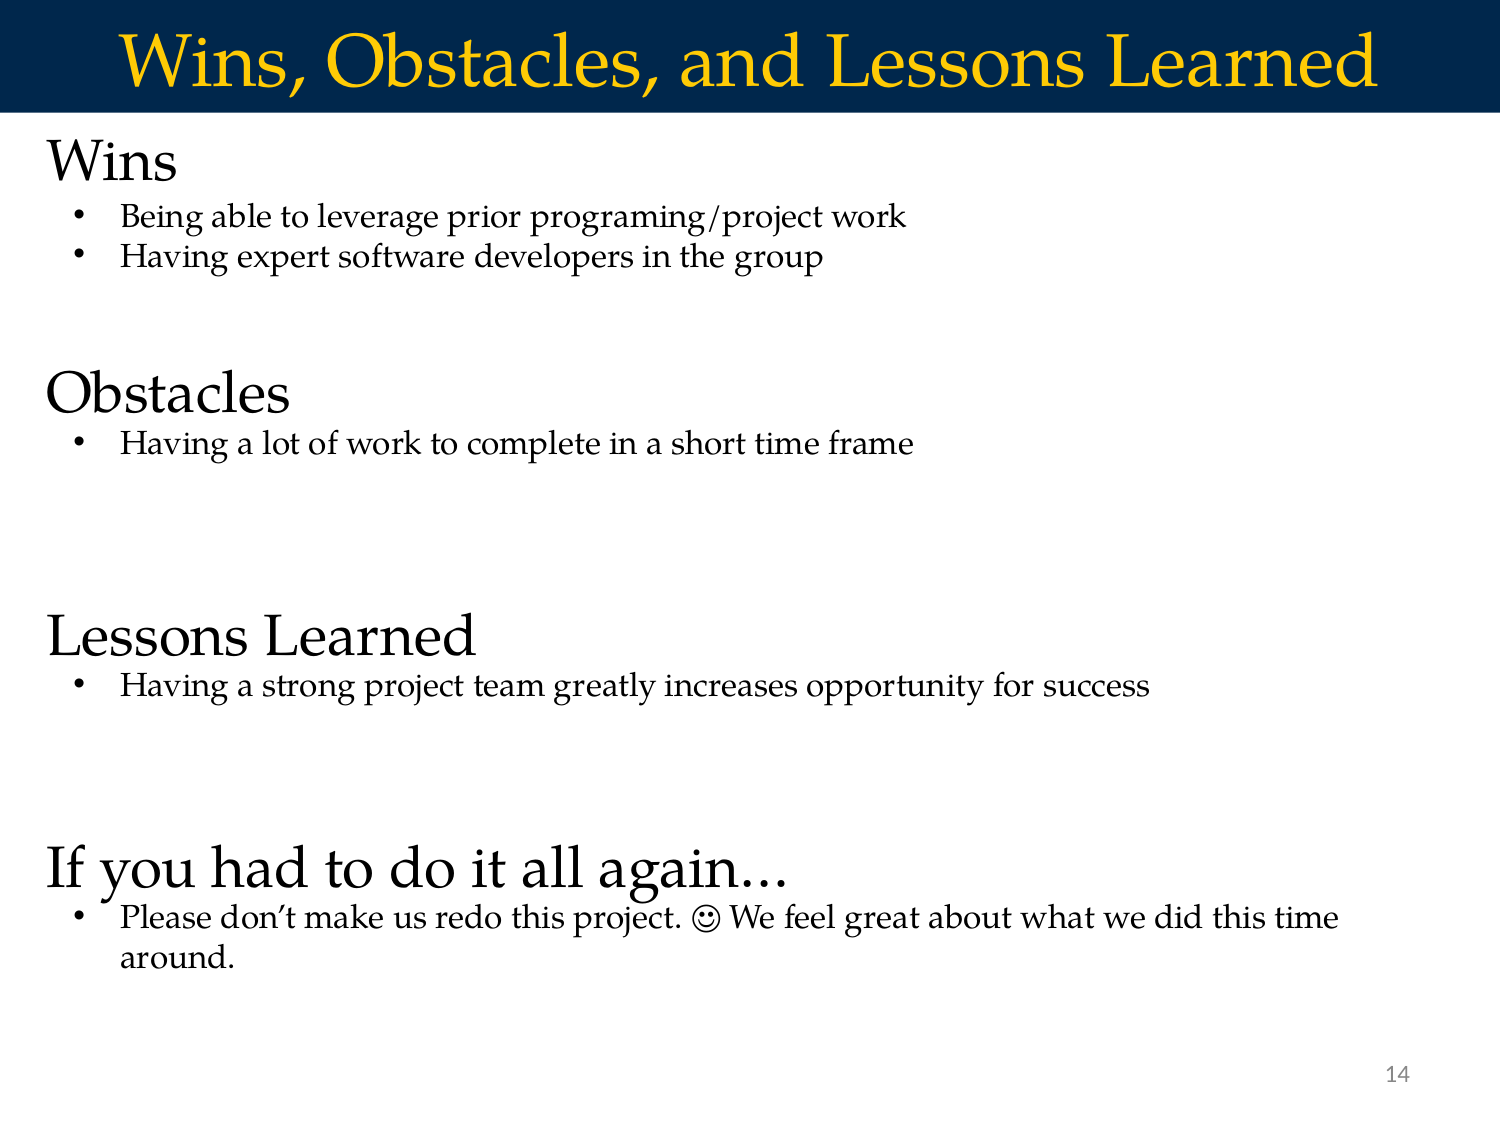

# Wins, Obstacles, and Lessons Learned
Wins
Being able to leverage prior programing/project work
Having expert software developers in the group

Obstacles
Having a lot of work to complete in a short time frame

Lessons Learned
Having a strong project team greatly increases opportunity for success

If you had to do it all again…
Please don’t make us redo this project. ☺ We feel great about what we did this time around.

14